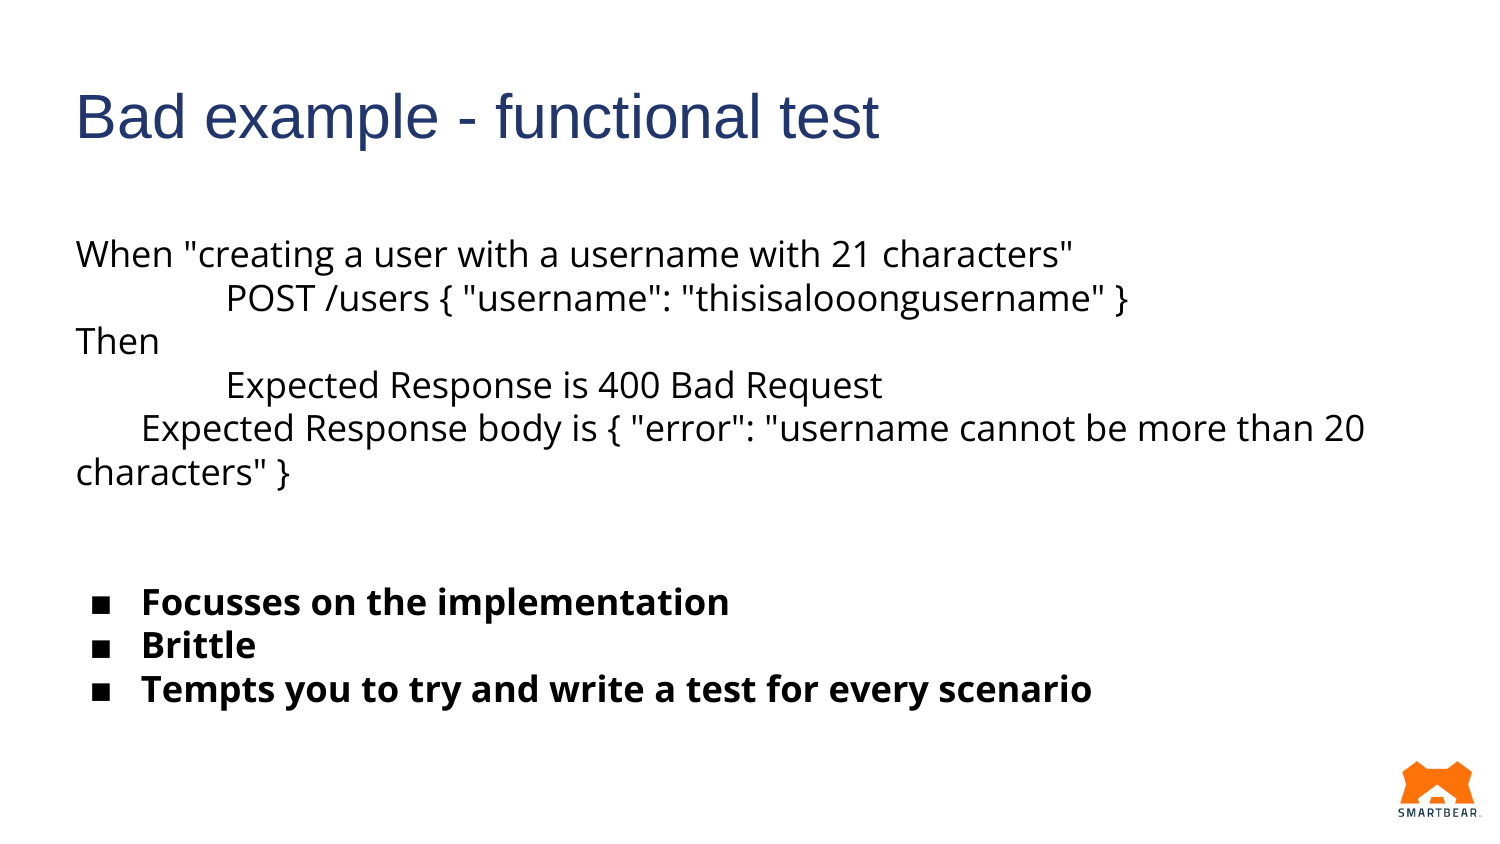

# Bad example - functional test
When "creating a user with a username with 21 characters"
    	POST /users { "username": "thisisalooongusername" }
Then
    	Expected Response is 400 Bad Request
Expected Response body is { "error": "username cannot be more than 20 characters" }

Focusses on the implementation
Brittle
Tempts you to try and write a test for every scenario